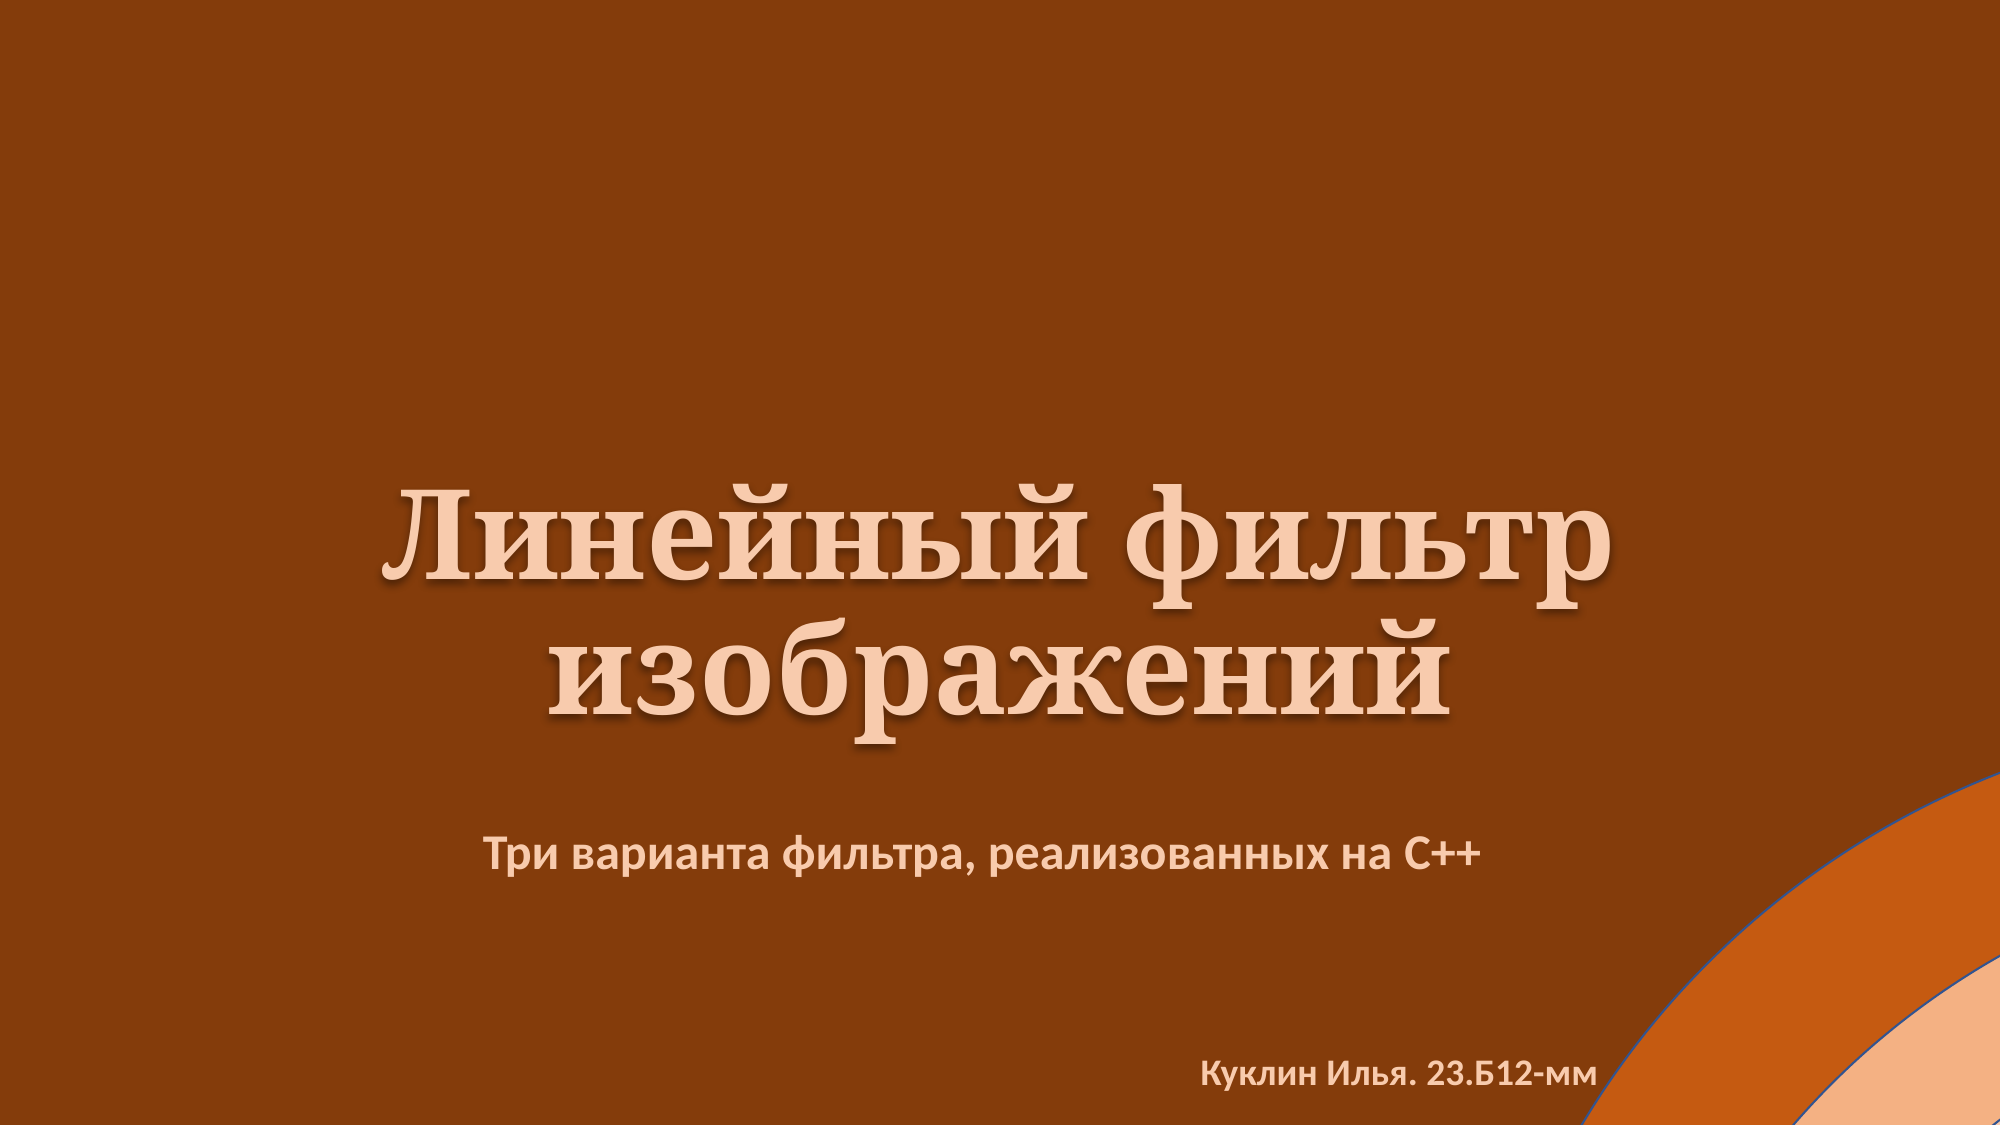

# Линейный фильтр изображений

Три варианта фильтра, реализованных на C++

Куклин Илья. 23.Б12-мм